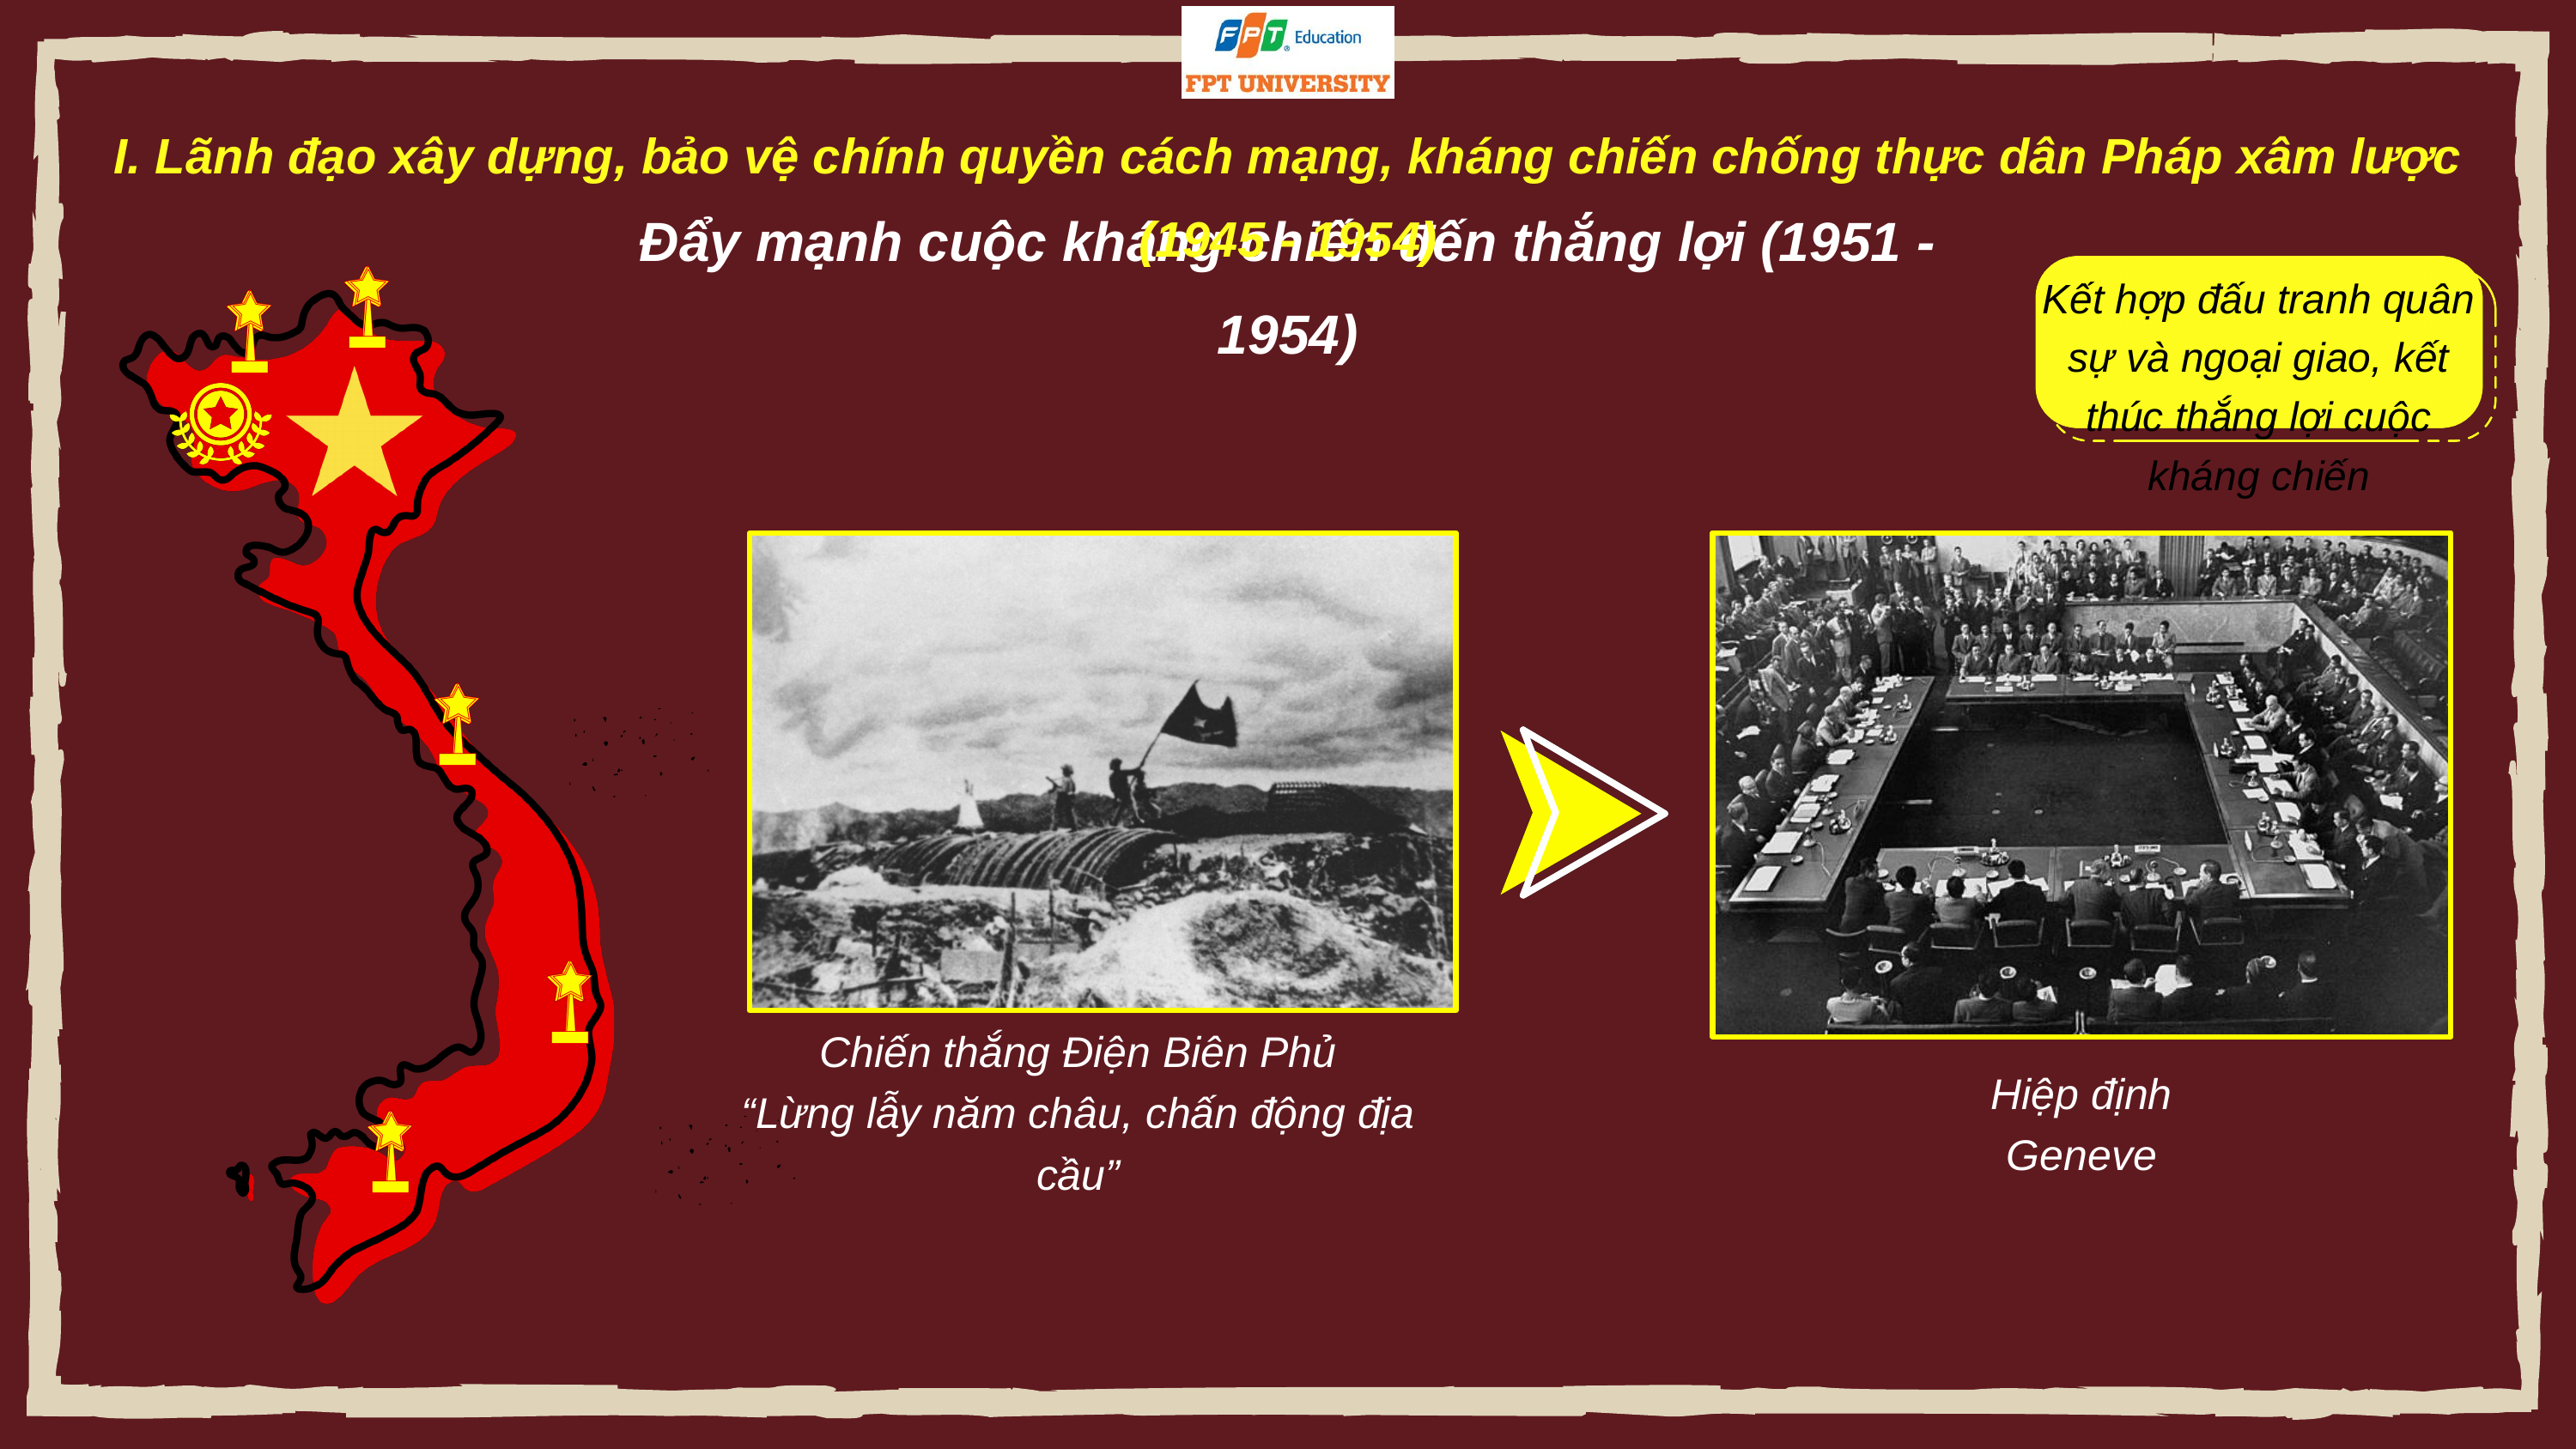

I. Lãnh đạo xây dựng, bảo vệ chính quyền cách mạng, kháng chiến chống thực dân Pháp xâm lược (1945 - 1954)
Đẩy mạnh cuộc kháng chiến đến thắng lợi (1951 - 1954)

Kết hợp đấu tranh quân sự và ngoại giao, kết thúc thắng lợi cuộc kháng chiến

Chiến thắng Điện Biên Phủ
“Lừng lẫy năm châu, chấn động địa cầu”
Hiệp định Geneve